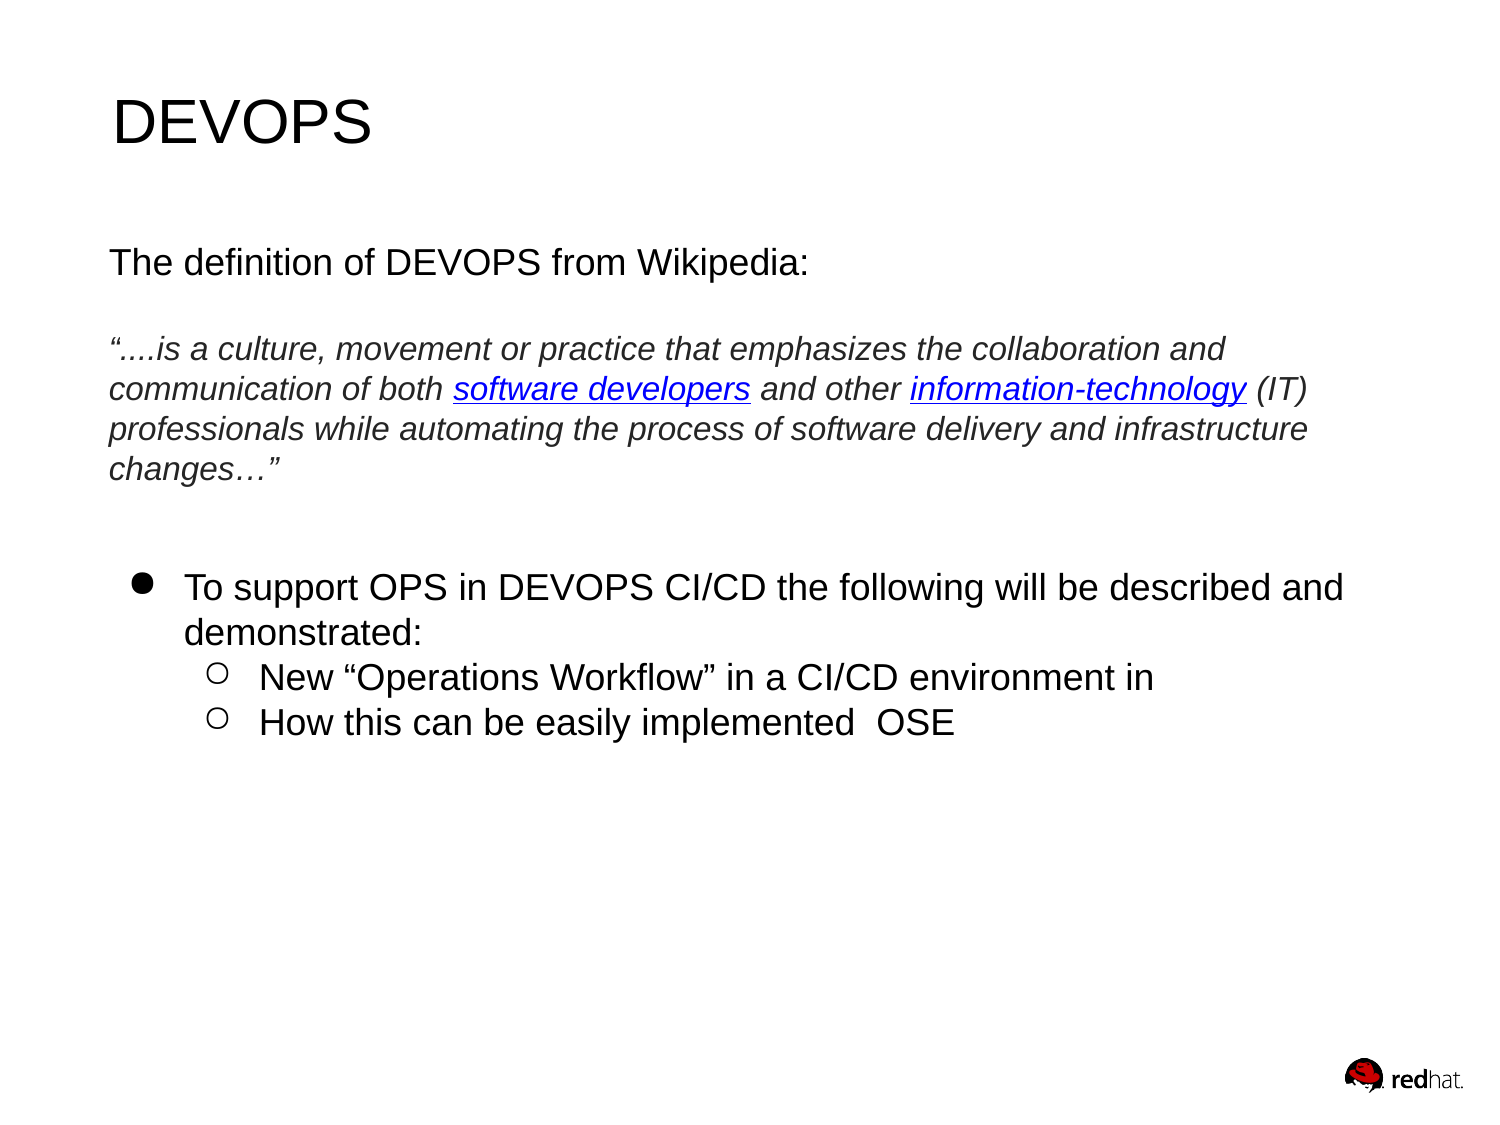

DEVOPS
The definition of DEVOPS from Wikipedia:

“....is a culture, movement or practice that emphasizes the collaboration and communication of both software developers and other information-technology (IT) professionals while automating the process of software delivery and infrastructure changes…”

To support OPS in DEVOPS CI/CD the following will be described and demonstrated:
New “Operations Workflow” in a CI/CD environment in
How this can be easily implemented  OSE